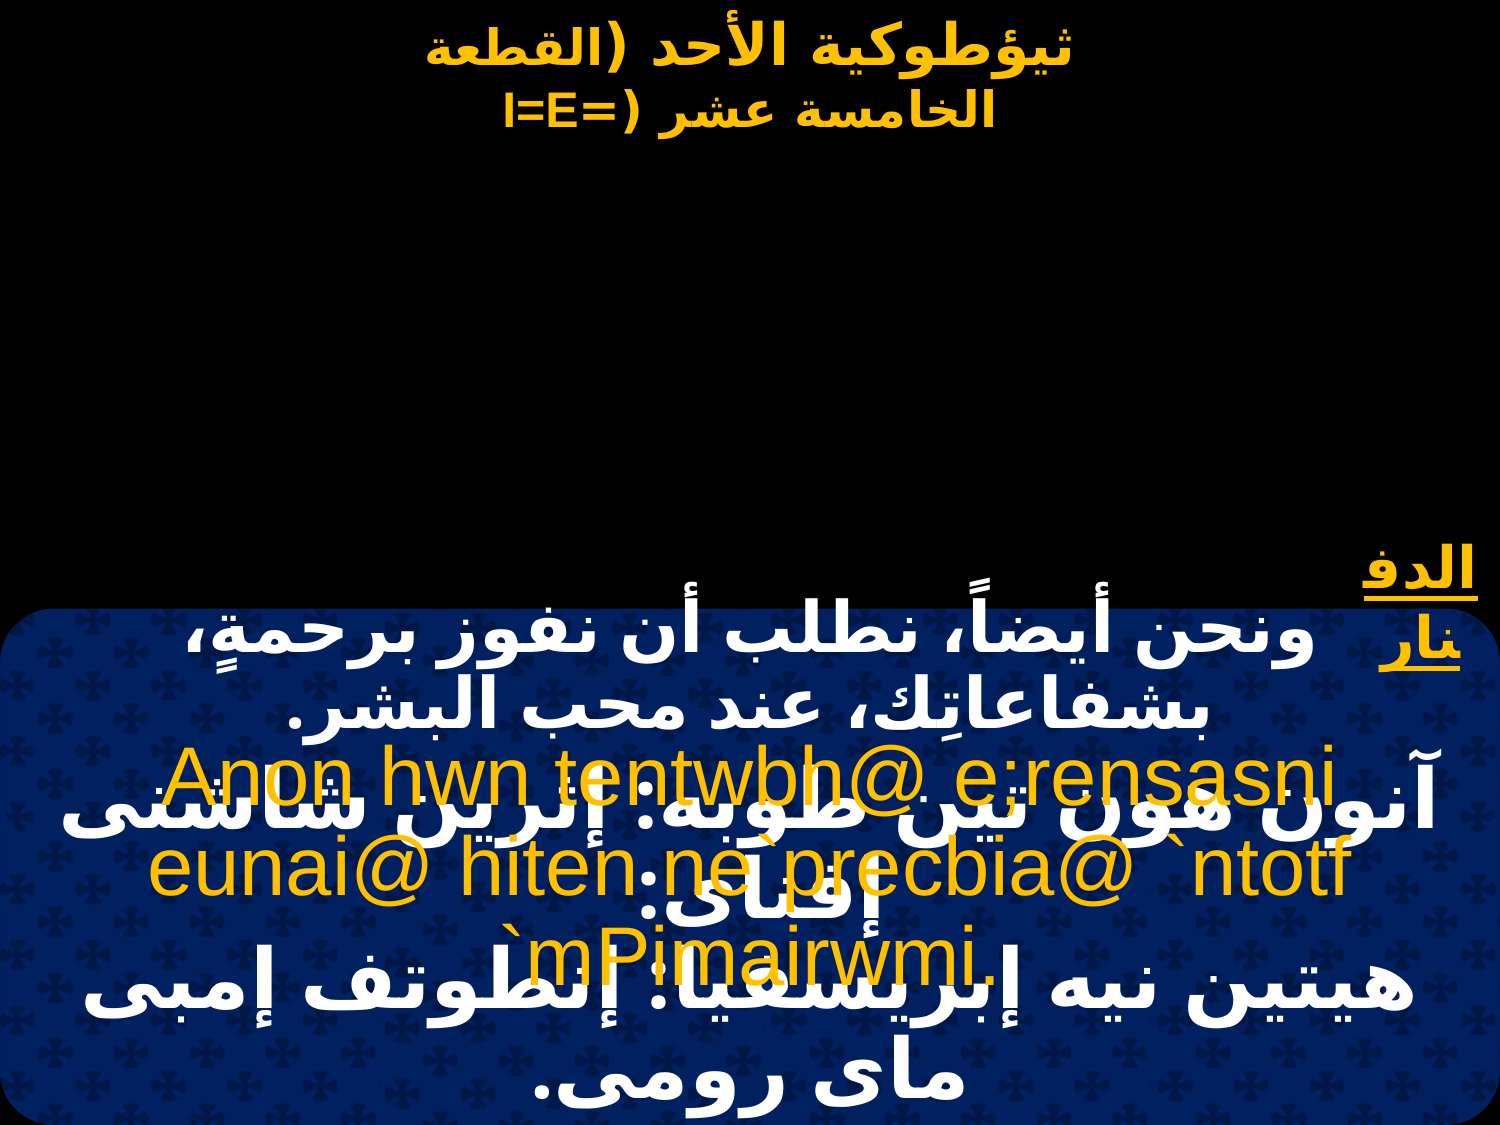

الدفنار
ونحن أيضاً، نطلب أن نفوز برحمةٍ، بشفاعاتِك، عند محب البشر.
Anon hwn tentwbh@ e;rensasni eunai@ hiten ne`precbia@ `ntotf `mPimairwmi.
آنون هون تين طوبه: إثرين شاشنى إفناى:
هيتين نيه إبريسفيا: إنطوتف إمبى ماى رومى.